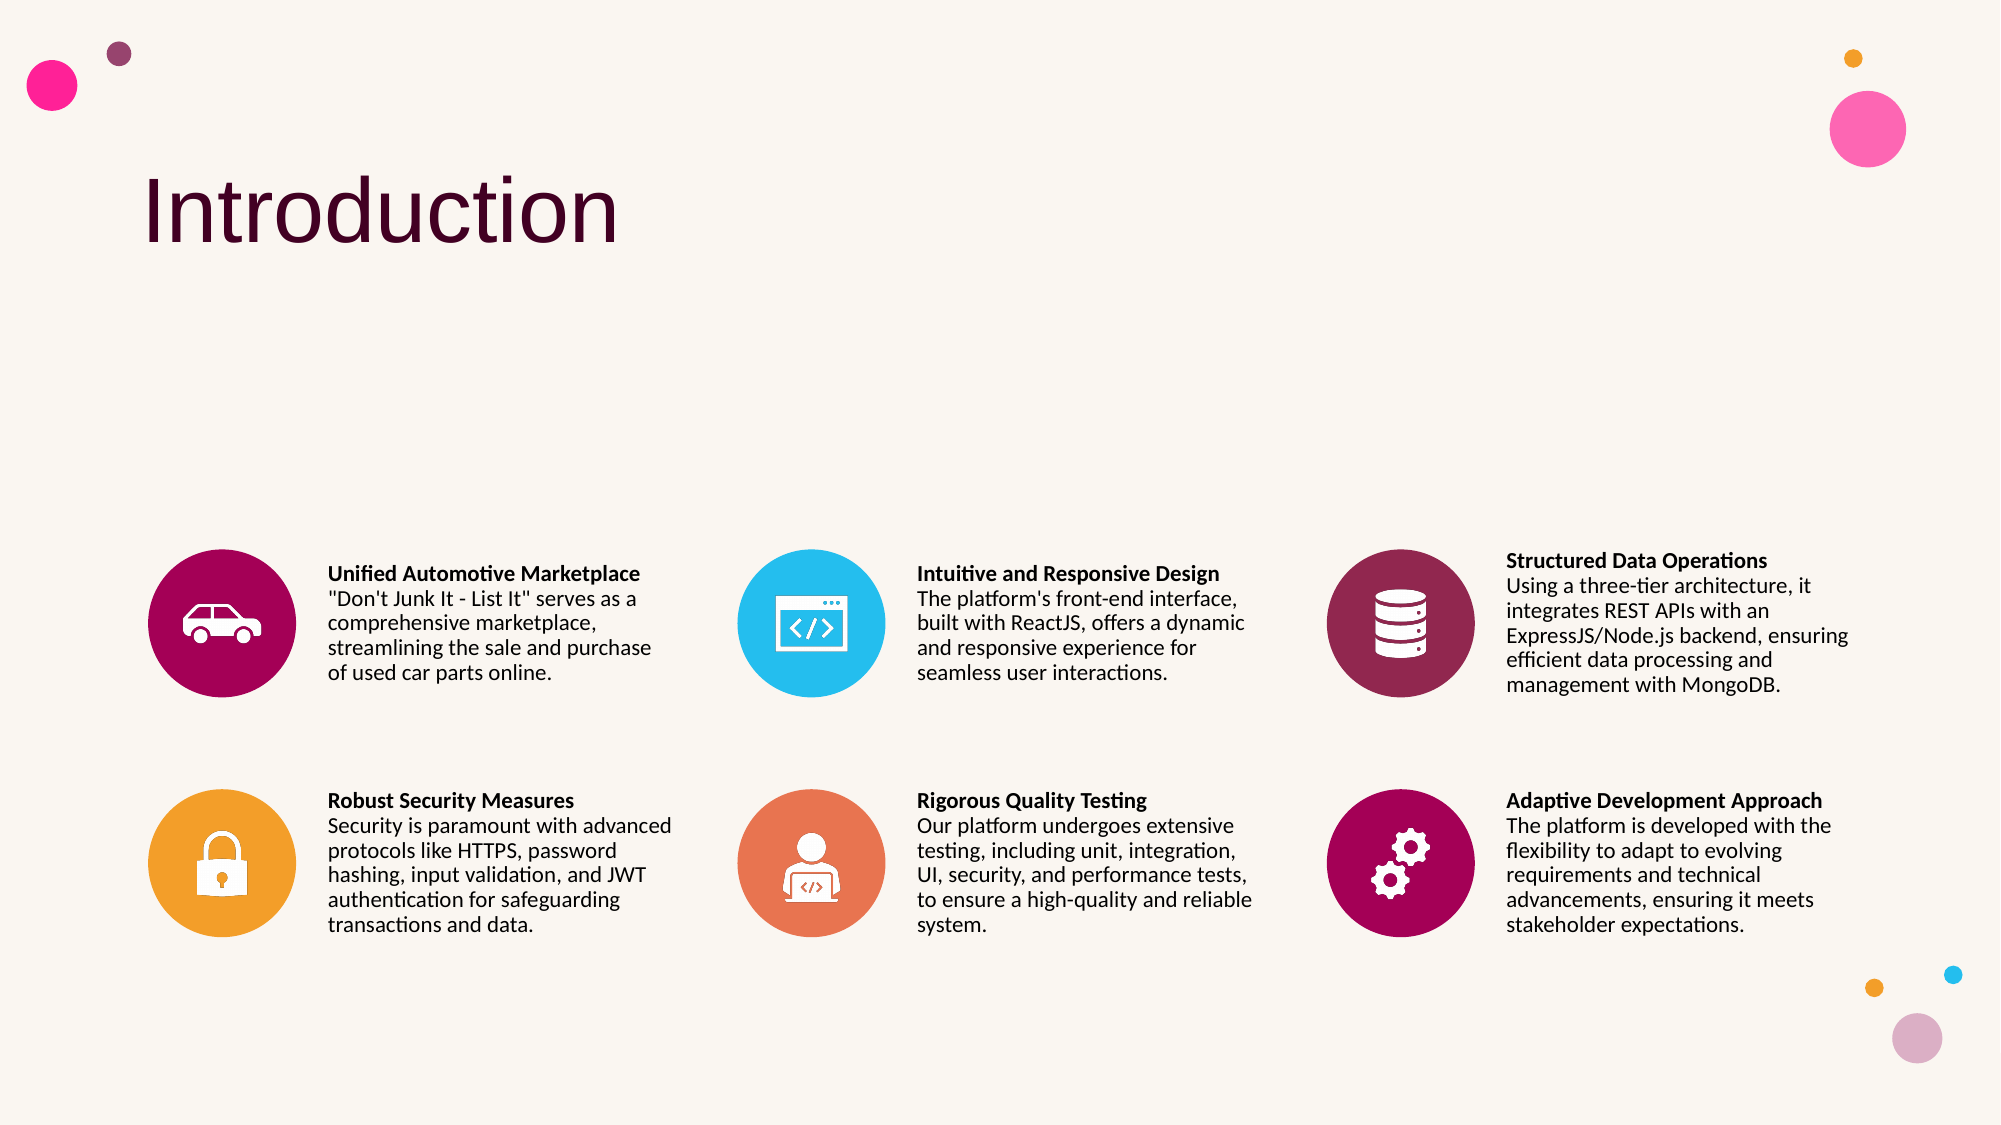

# Introduction
Unified Automotive Marketplace
"Don't Junk It - List It" serves as a comprehensive marketplace, streamlining the sale and purchase of used car parts online.
Intuitive and Responsive Design
The platform's front-end interface, built with ReactJS, offers a dynamic and responsive experience for seamless user interactions.
Structured Data Operations
Using a three-tier architecture, it integrates REST APIs with an ExpressJS/Node.js backend, ensuring efficient data processing and management with MongoDB.
Robust Security Measures
Security is paramount with advanced protocols like HTTPS, password hashing, input validation, and JWT authentication for safeguarding transactions and data.
Rigorous Quality Testing
Our platform undergoes extensive testing, including unit, integration, UI, security, and performance tests, to ensure a high-quality and reliable system.
Adaptive Development Approach
The platform is developed with the flexibility to adapt to evolving requirements and technical advancements, ensuring it meets stakeholder expectations.